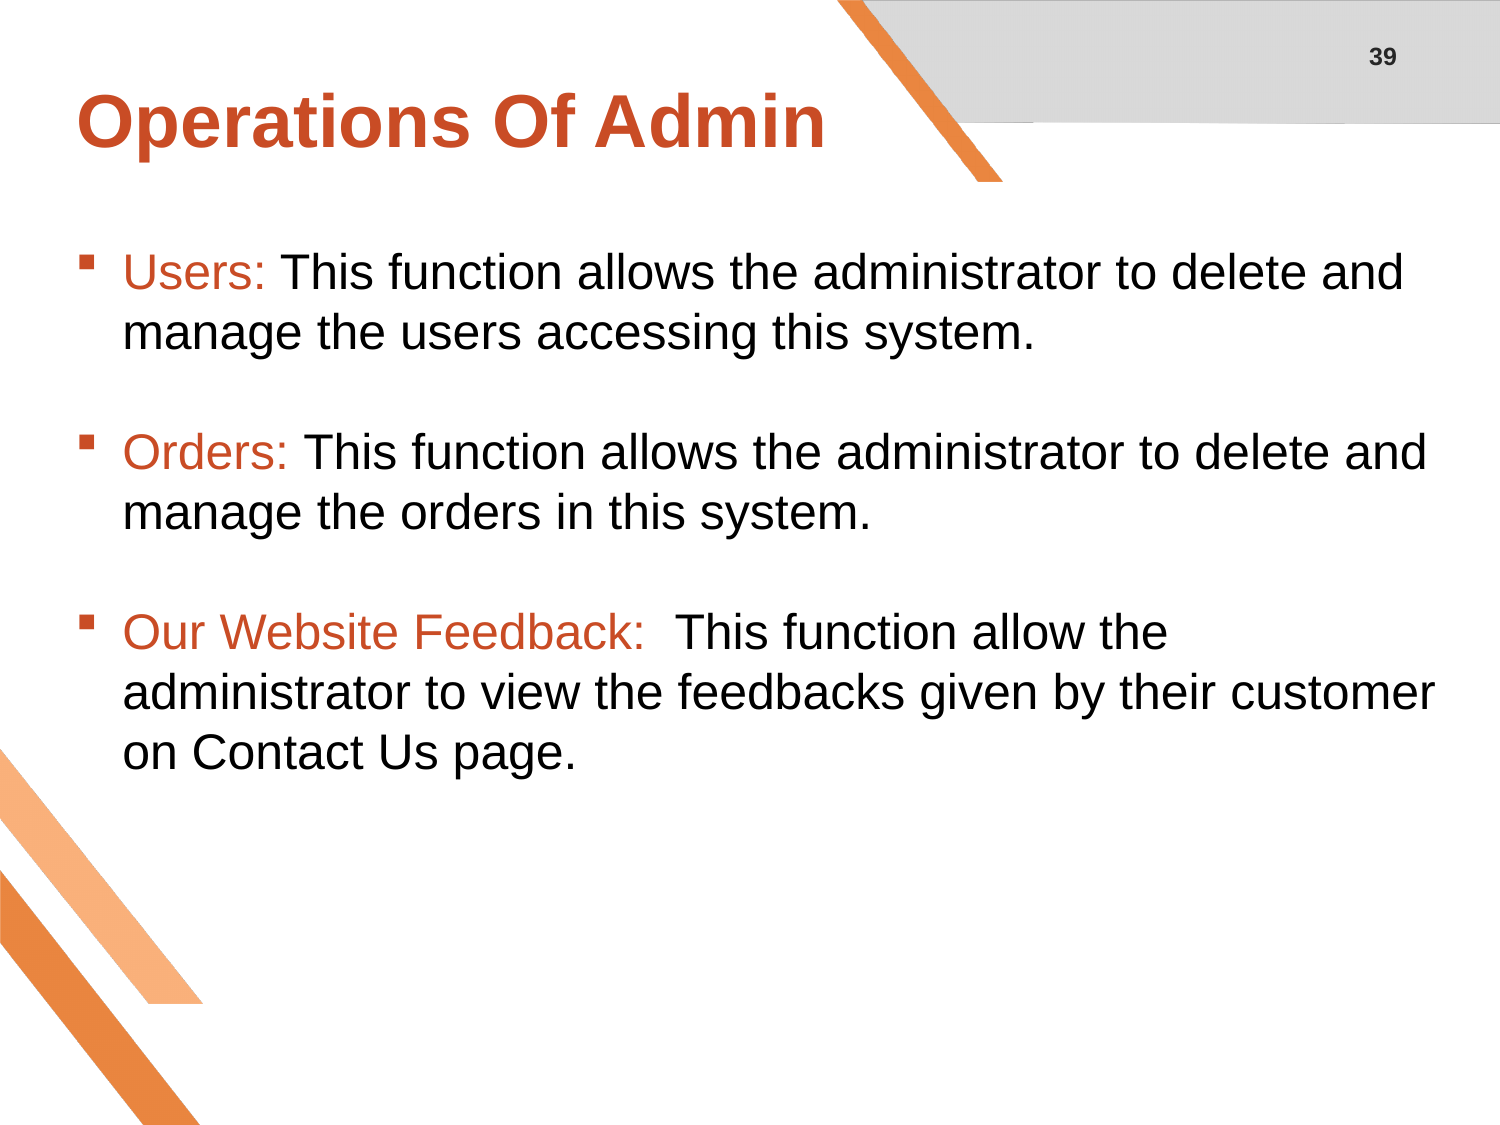

39
# Operations Of Admin
Users: This function allows the administrator to delete and manage the users accessing this system.

Orders: This function allows the administrator to delete and manage the orders in this system.

Our Website Feedback:  This function allow the administrator to view the feedbacks given by their customer on Contact Us page.